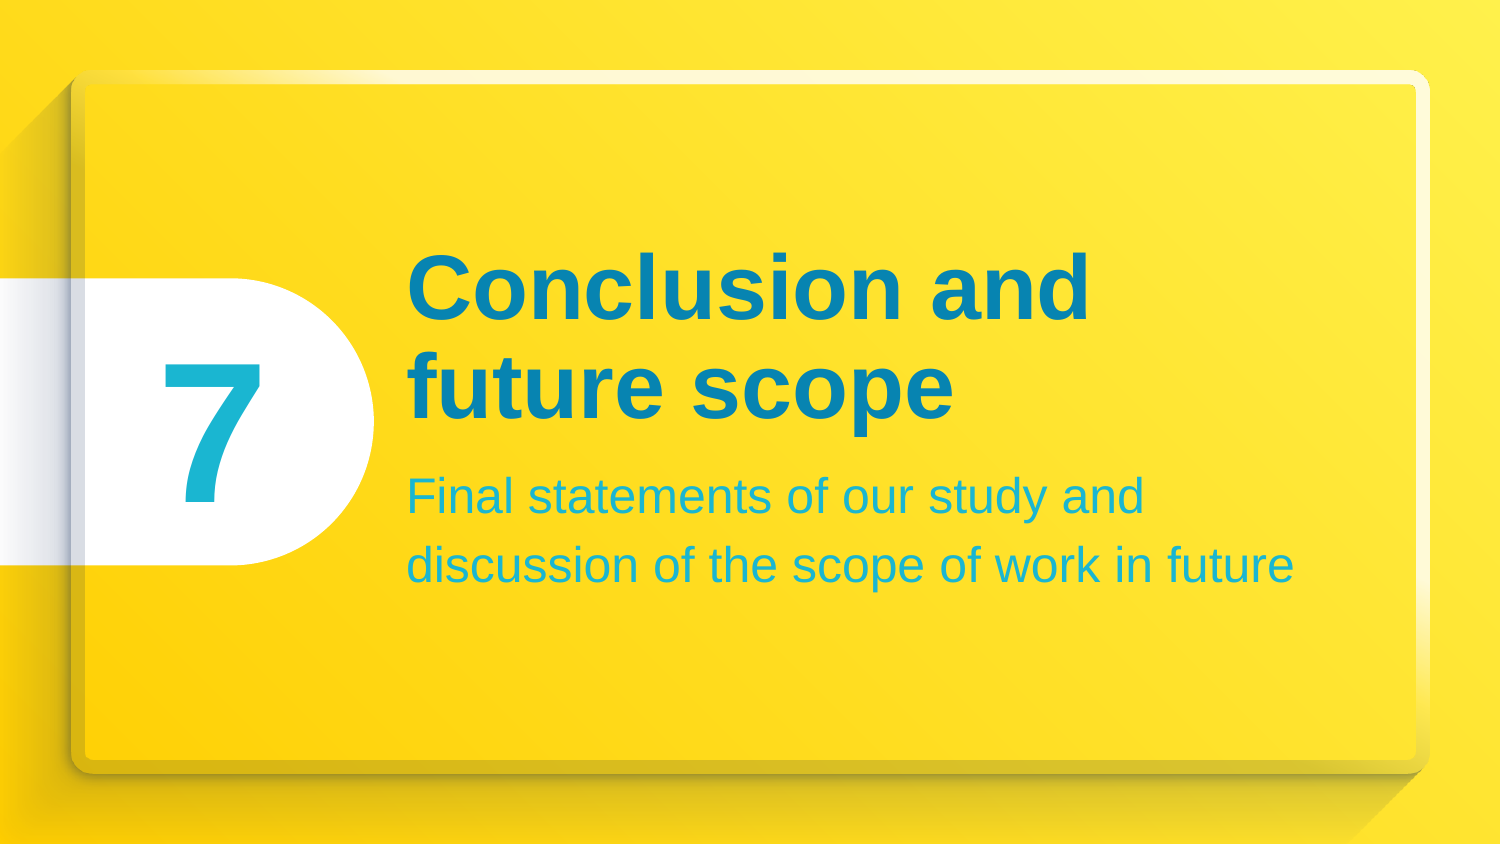

7
# Conclusion and future scope
Final statements of our study and discussion of the scope of work in future